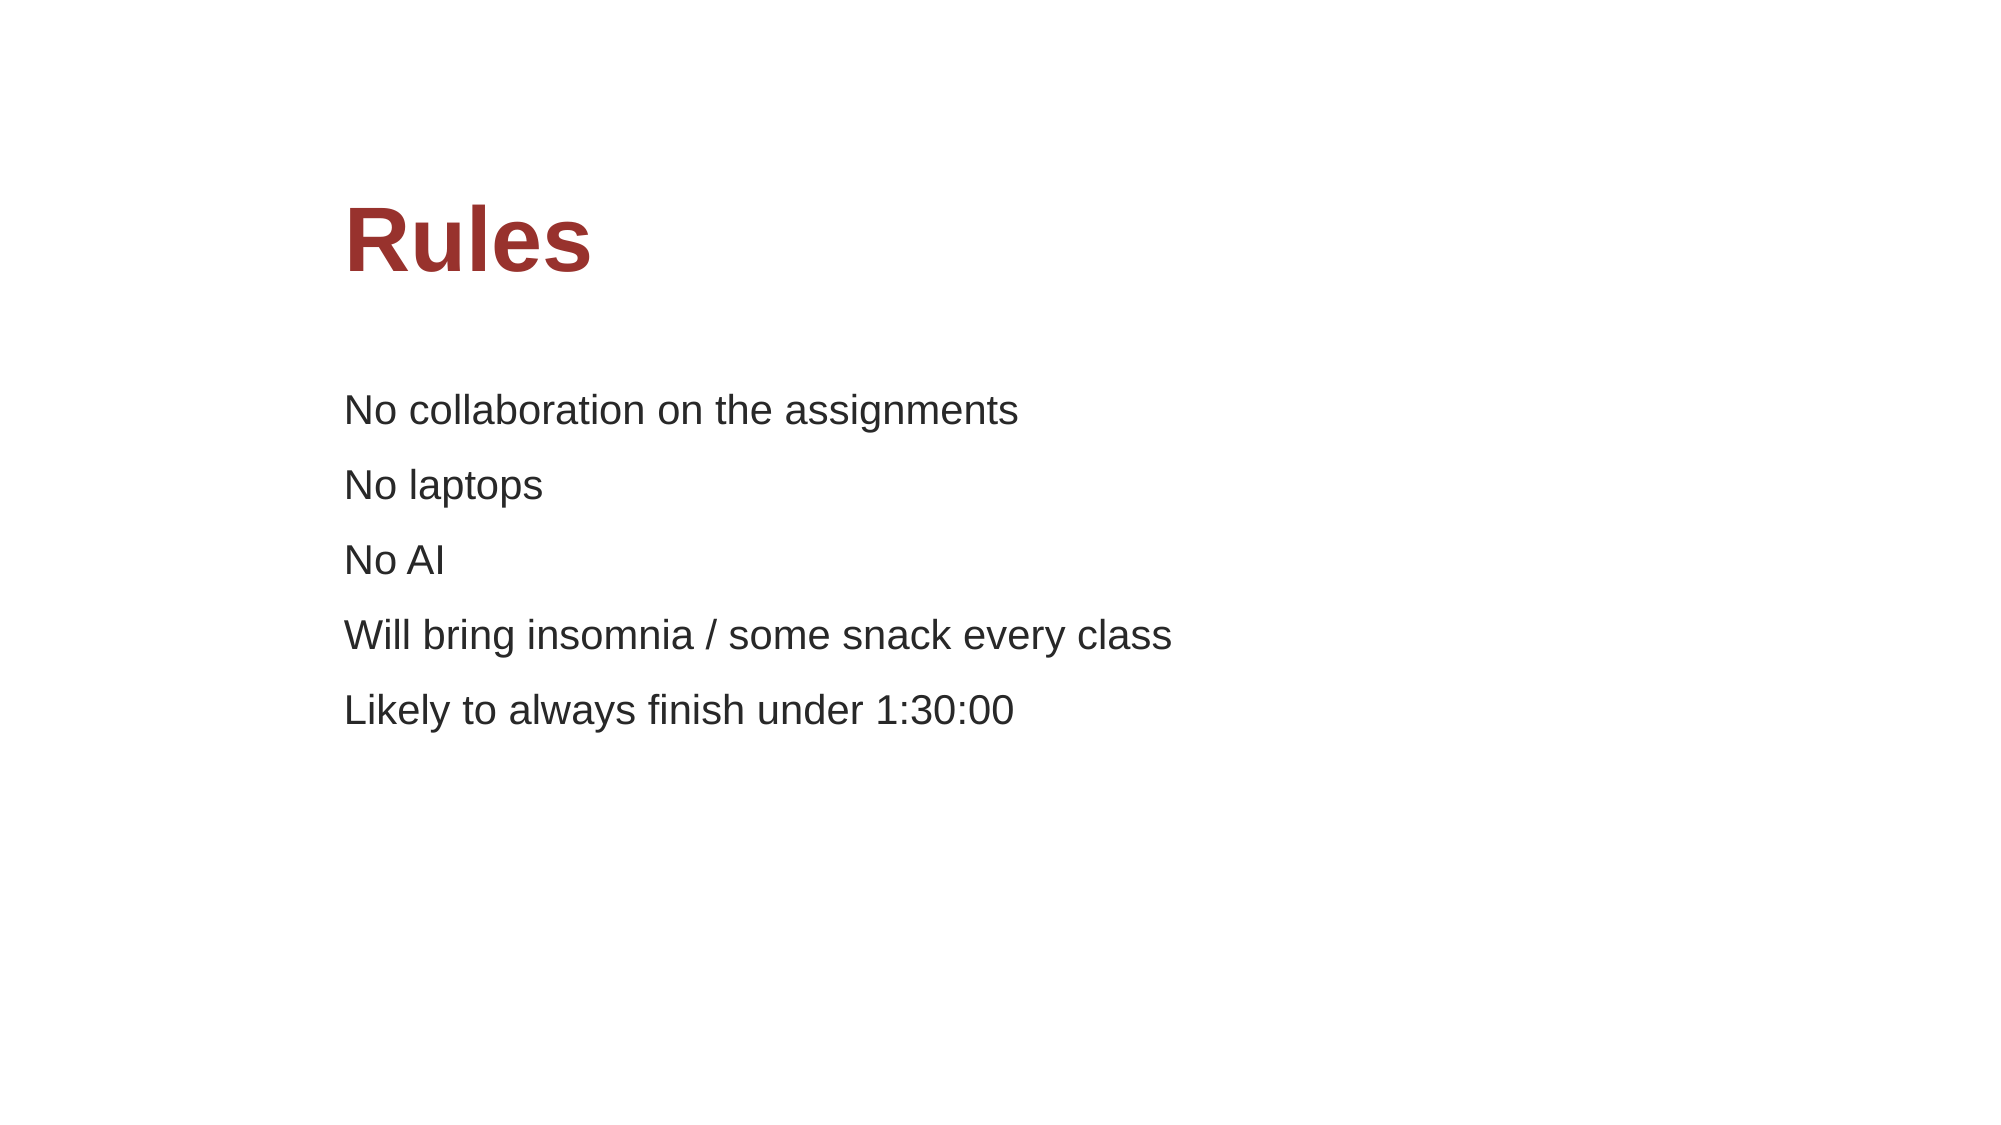

# Rules
No collaboration on the assignments
No laptops
No AI
Will bring insomnia / some snack every class
Likely to always finish under 1:30:00